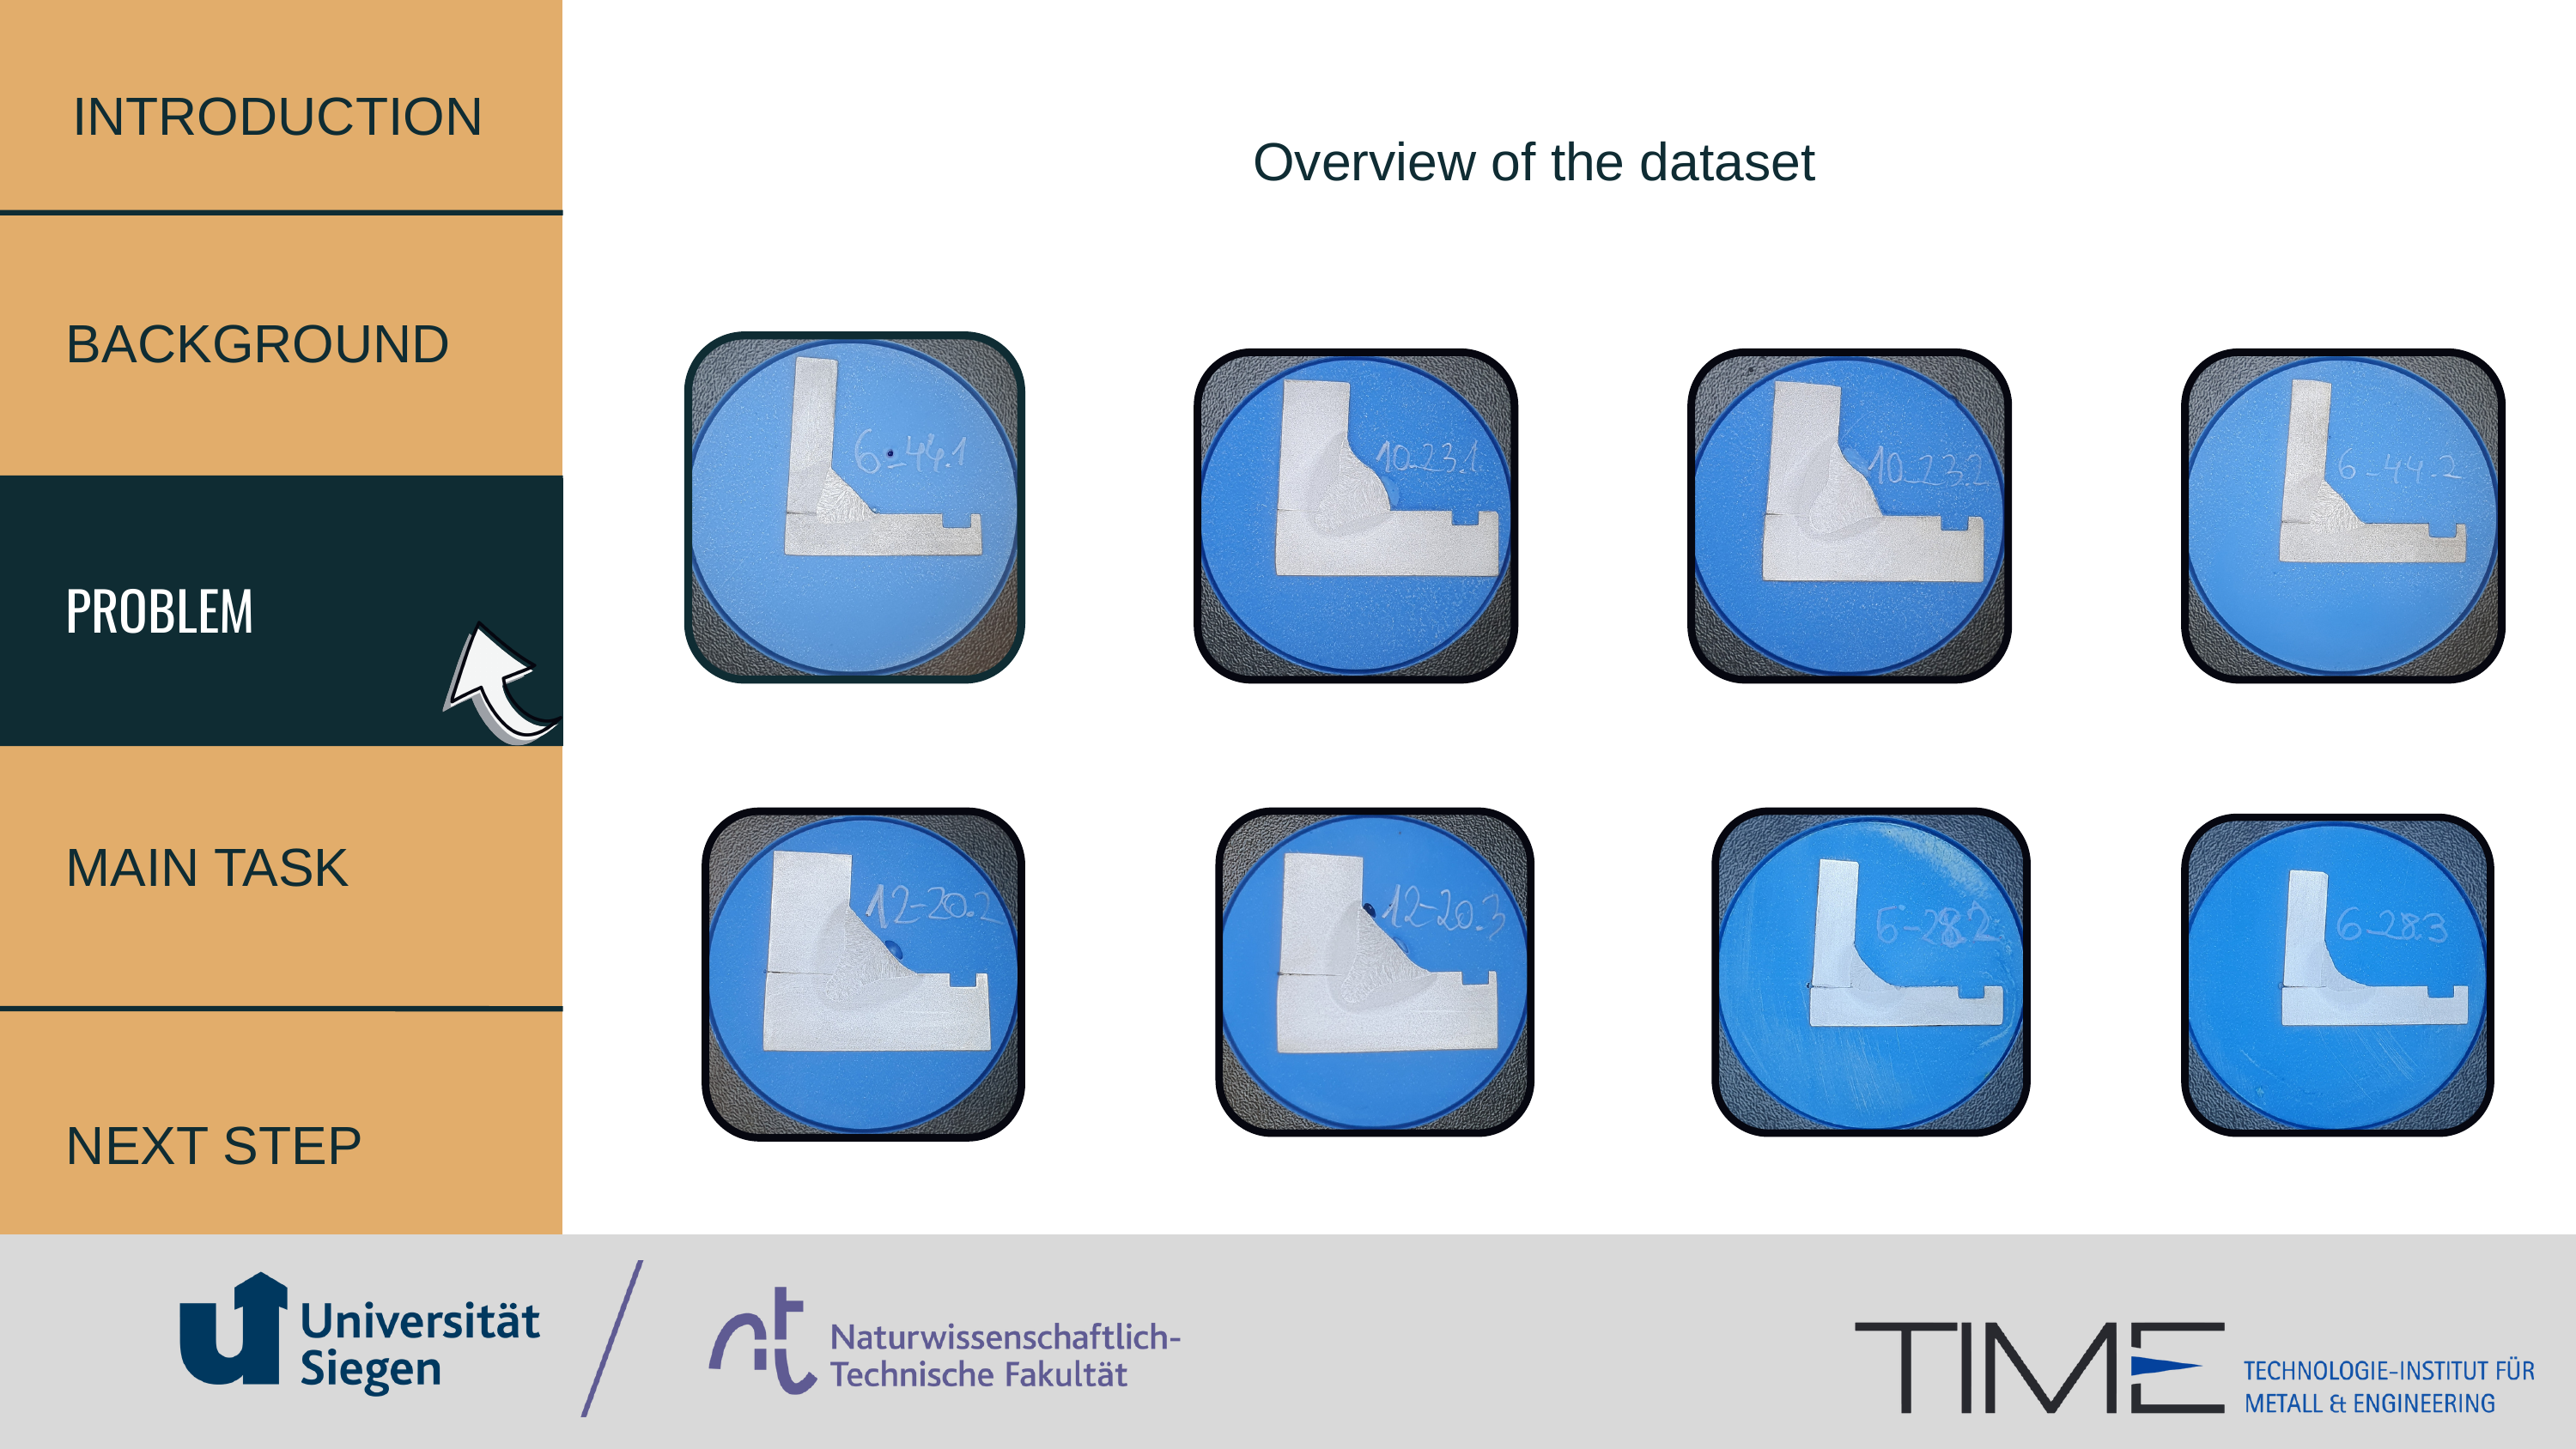

INTRODUCTION
Overview of the dataset

BACKGROUND

PROBLEM

MAIN TASK

NEXT STEP

Presentation by Ketut Susilo | Business Marketing | 2029 | Borcelle University